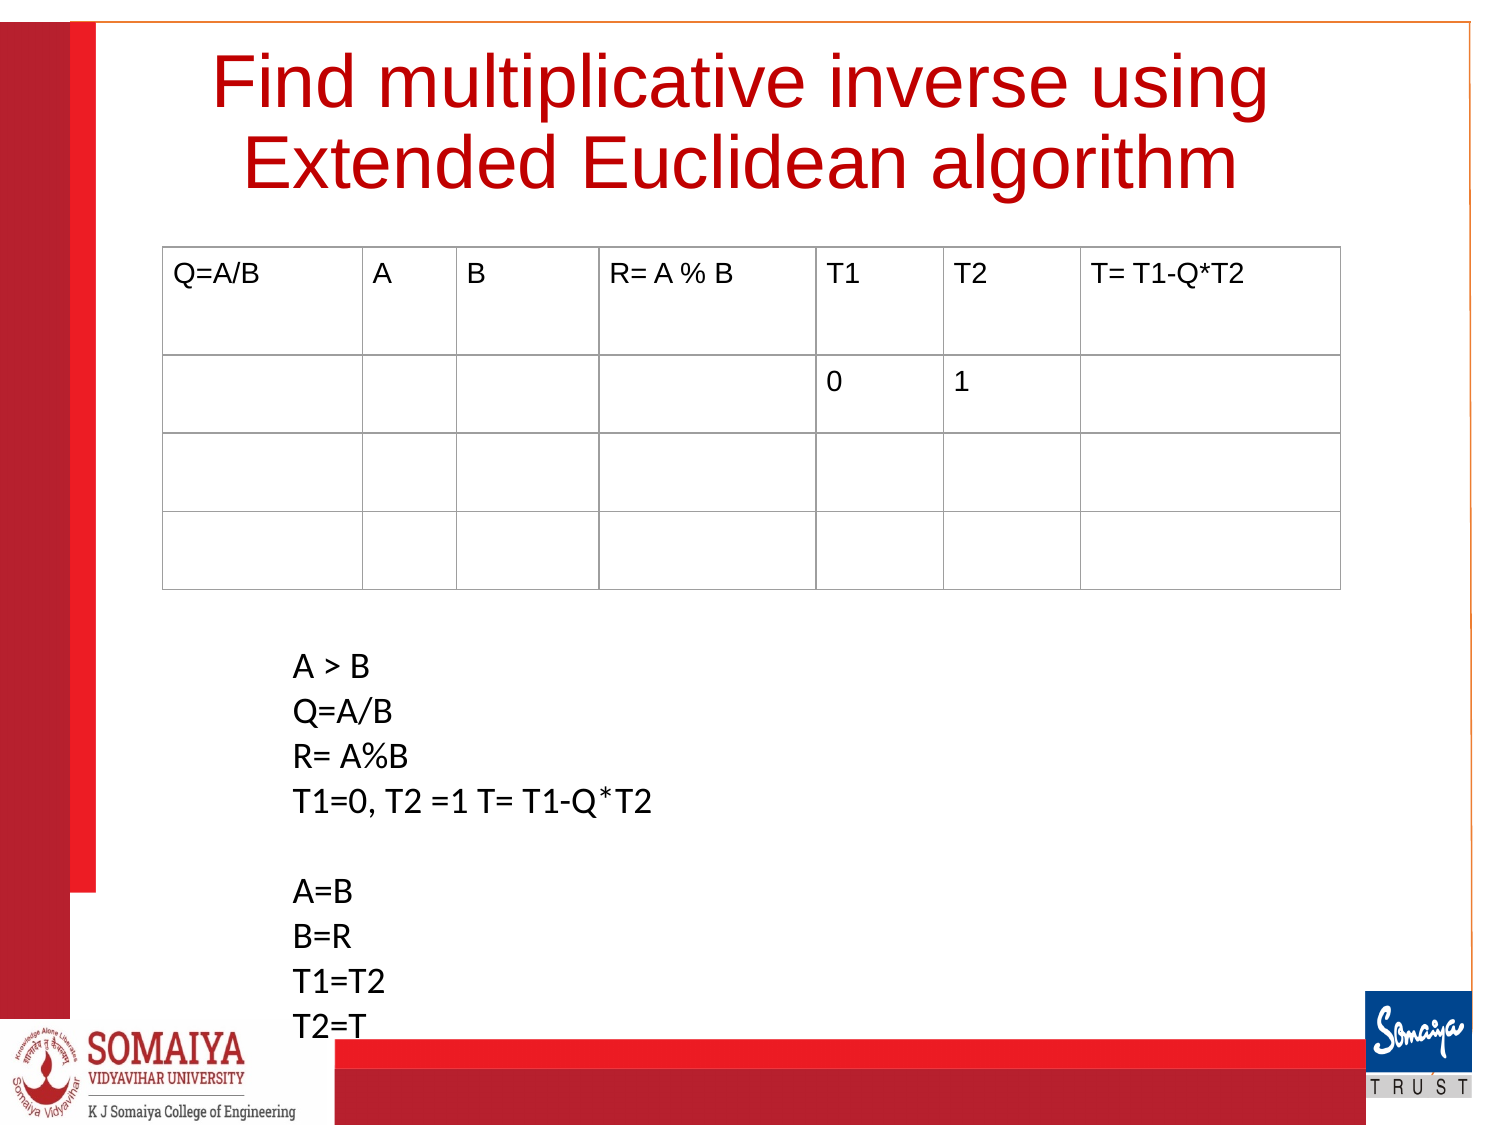

# Find multiplicative inverse using Extended Euclidean algorithm
| Q=A/B | A | B | R= A % B | T1 | T2 | T= T1-Q\*T2 |
| --- | --- | --- | --- | --- | --- | --- |
|  |  |  |  | 0 | 1 |  |
|  |  |  |  |  |  |  |
|  |  |  |  |  |  |  |

A > B
Q=A/B
R= A%B
T1=0, T2 =1 T= T1-Q*T2
A=B
B=R
T1=T2
T2=T